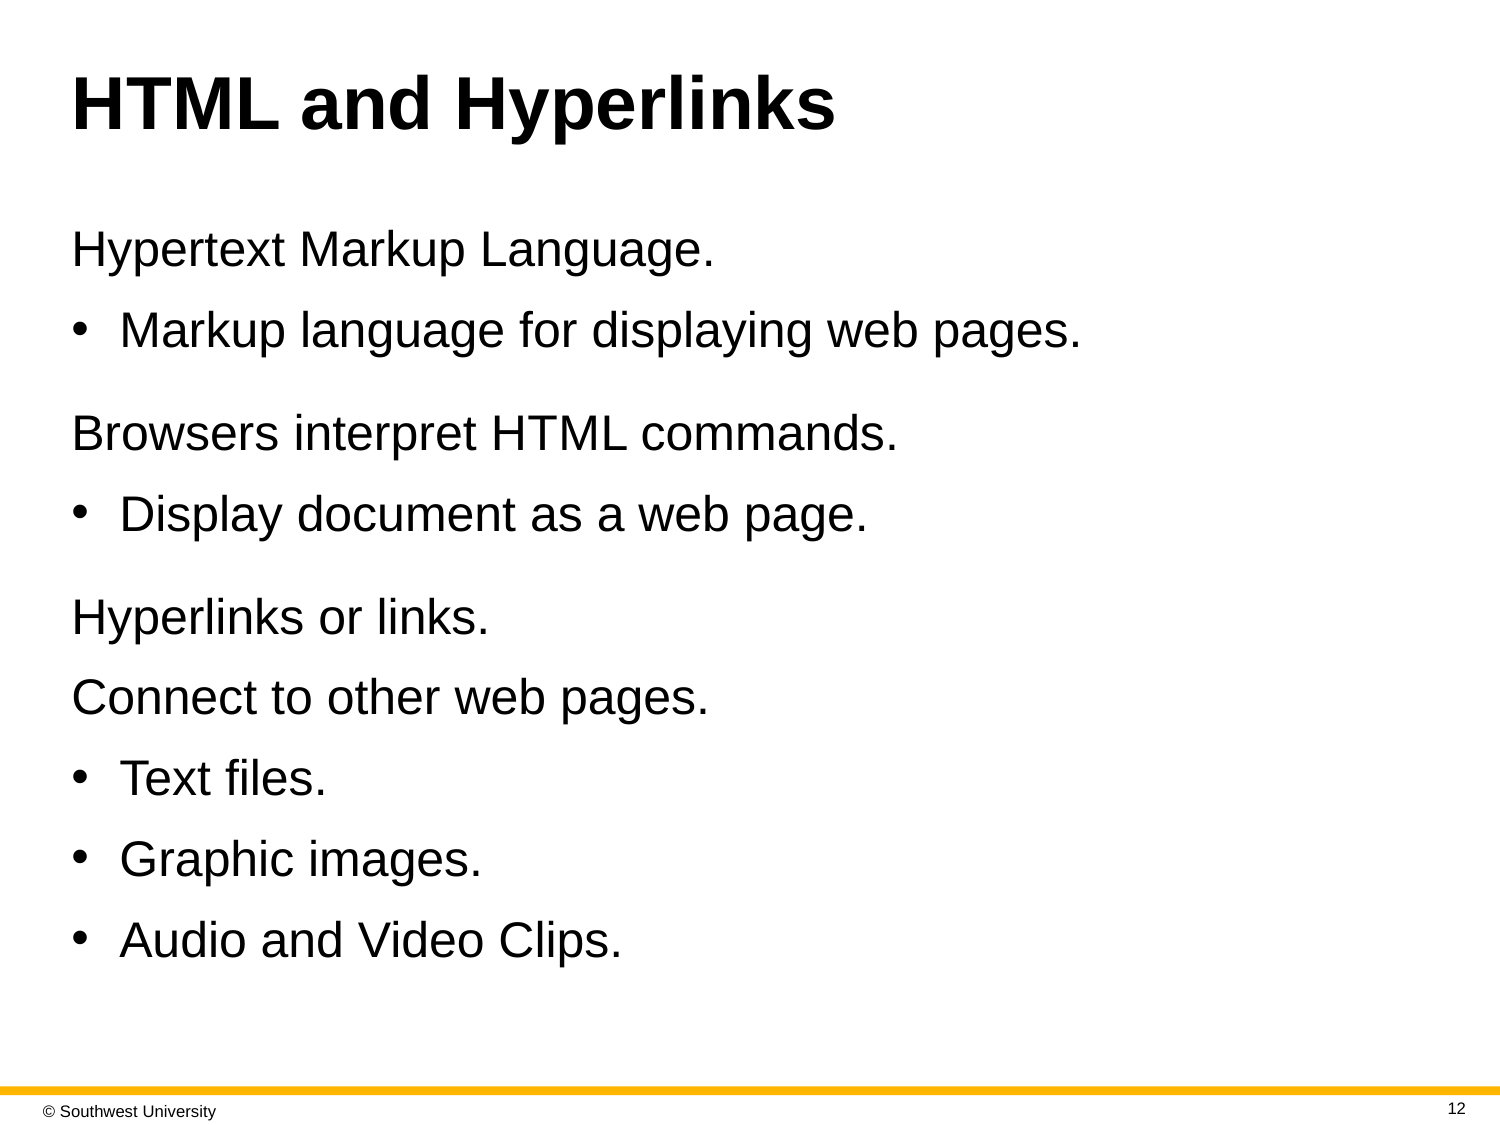

# H T M L and Hyperlinks
Hypertext Markup Language.
Markup language for displaying web pages.
Browsers interpret H T M L commands.
Display document as a web page.
Hyperlinks or links.
Connect to other web pages.
Text files.
Graphic images.
Audio and Video Clips.
12